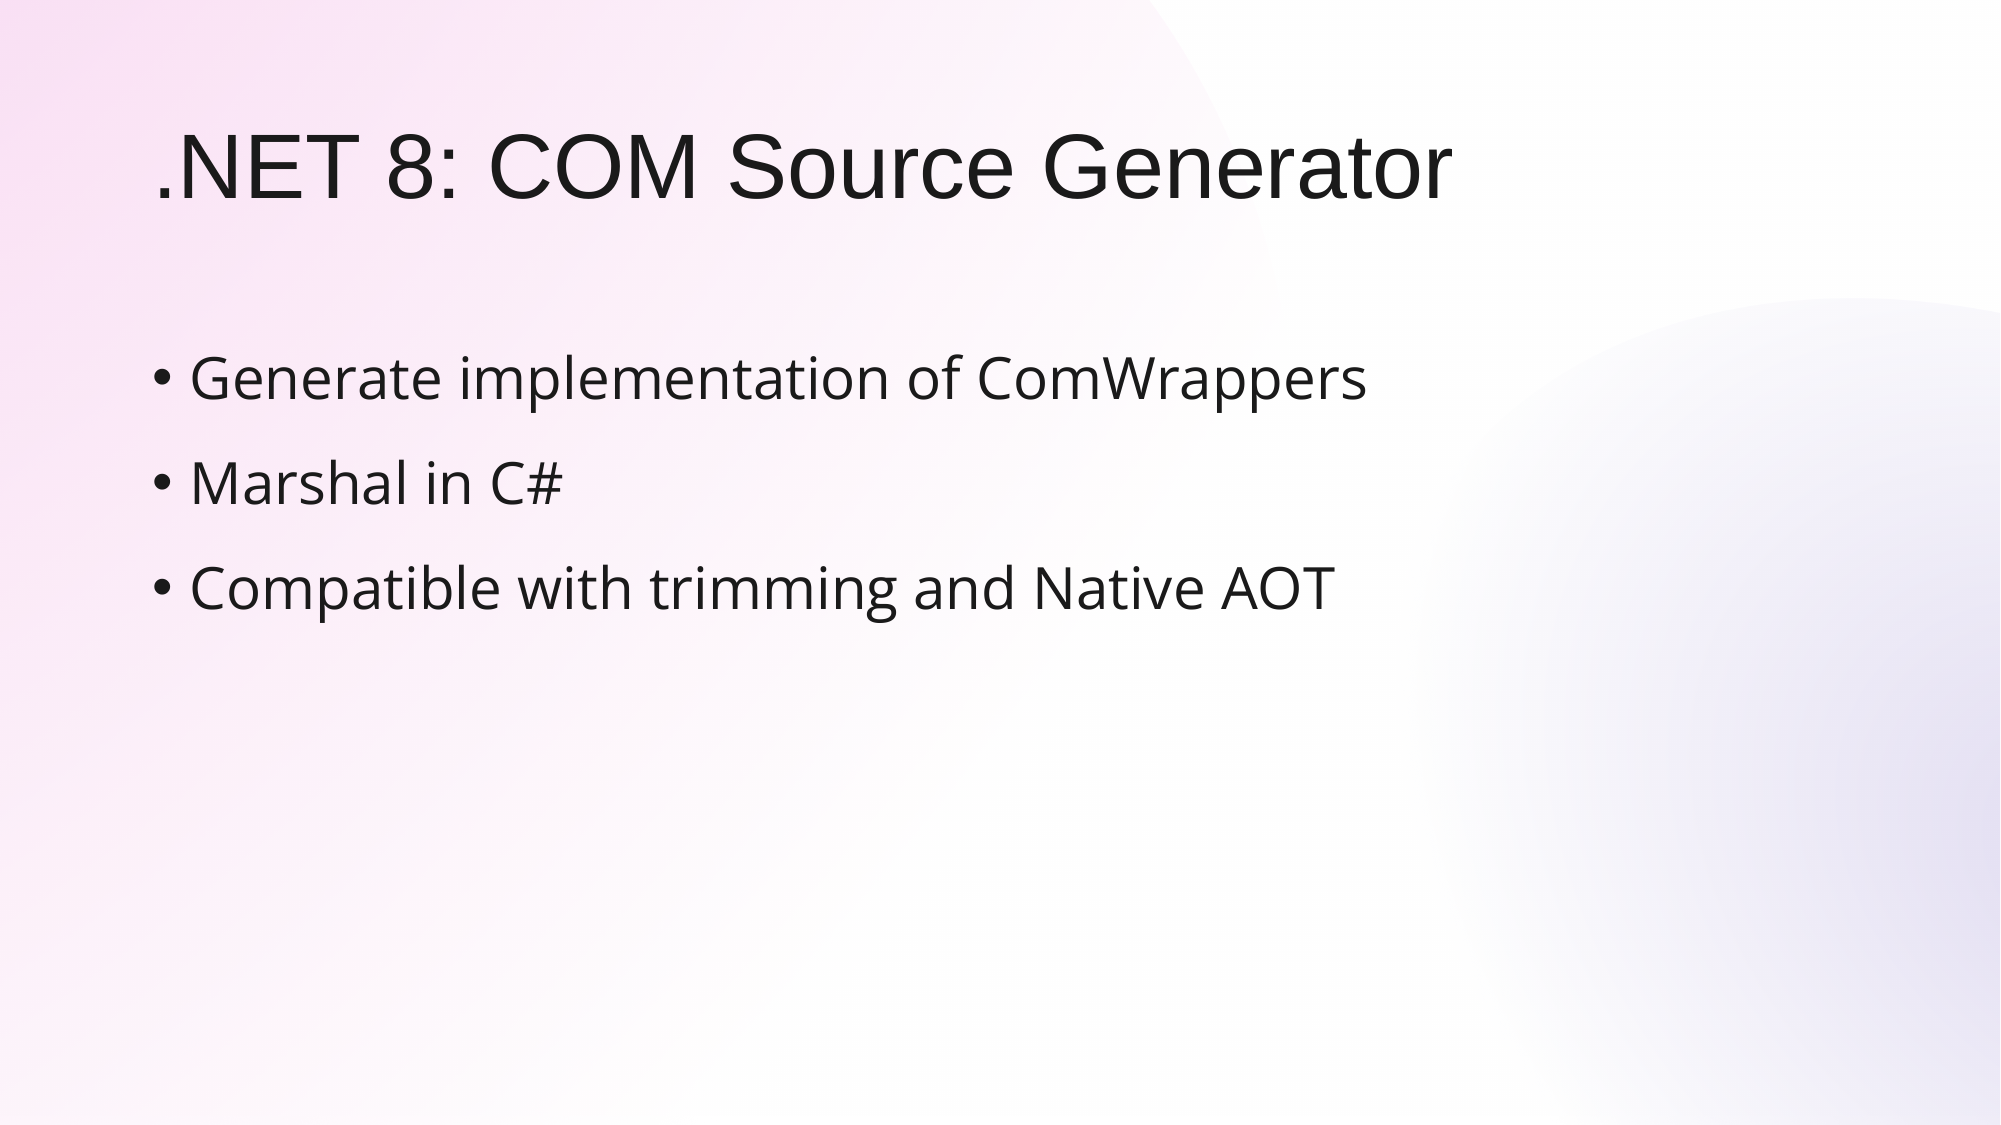

# .NET 8: COM Source Generator
Generate implementation of ComWrappers
Marshal in C#
Compatible with trimming and Native AOT